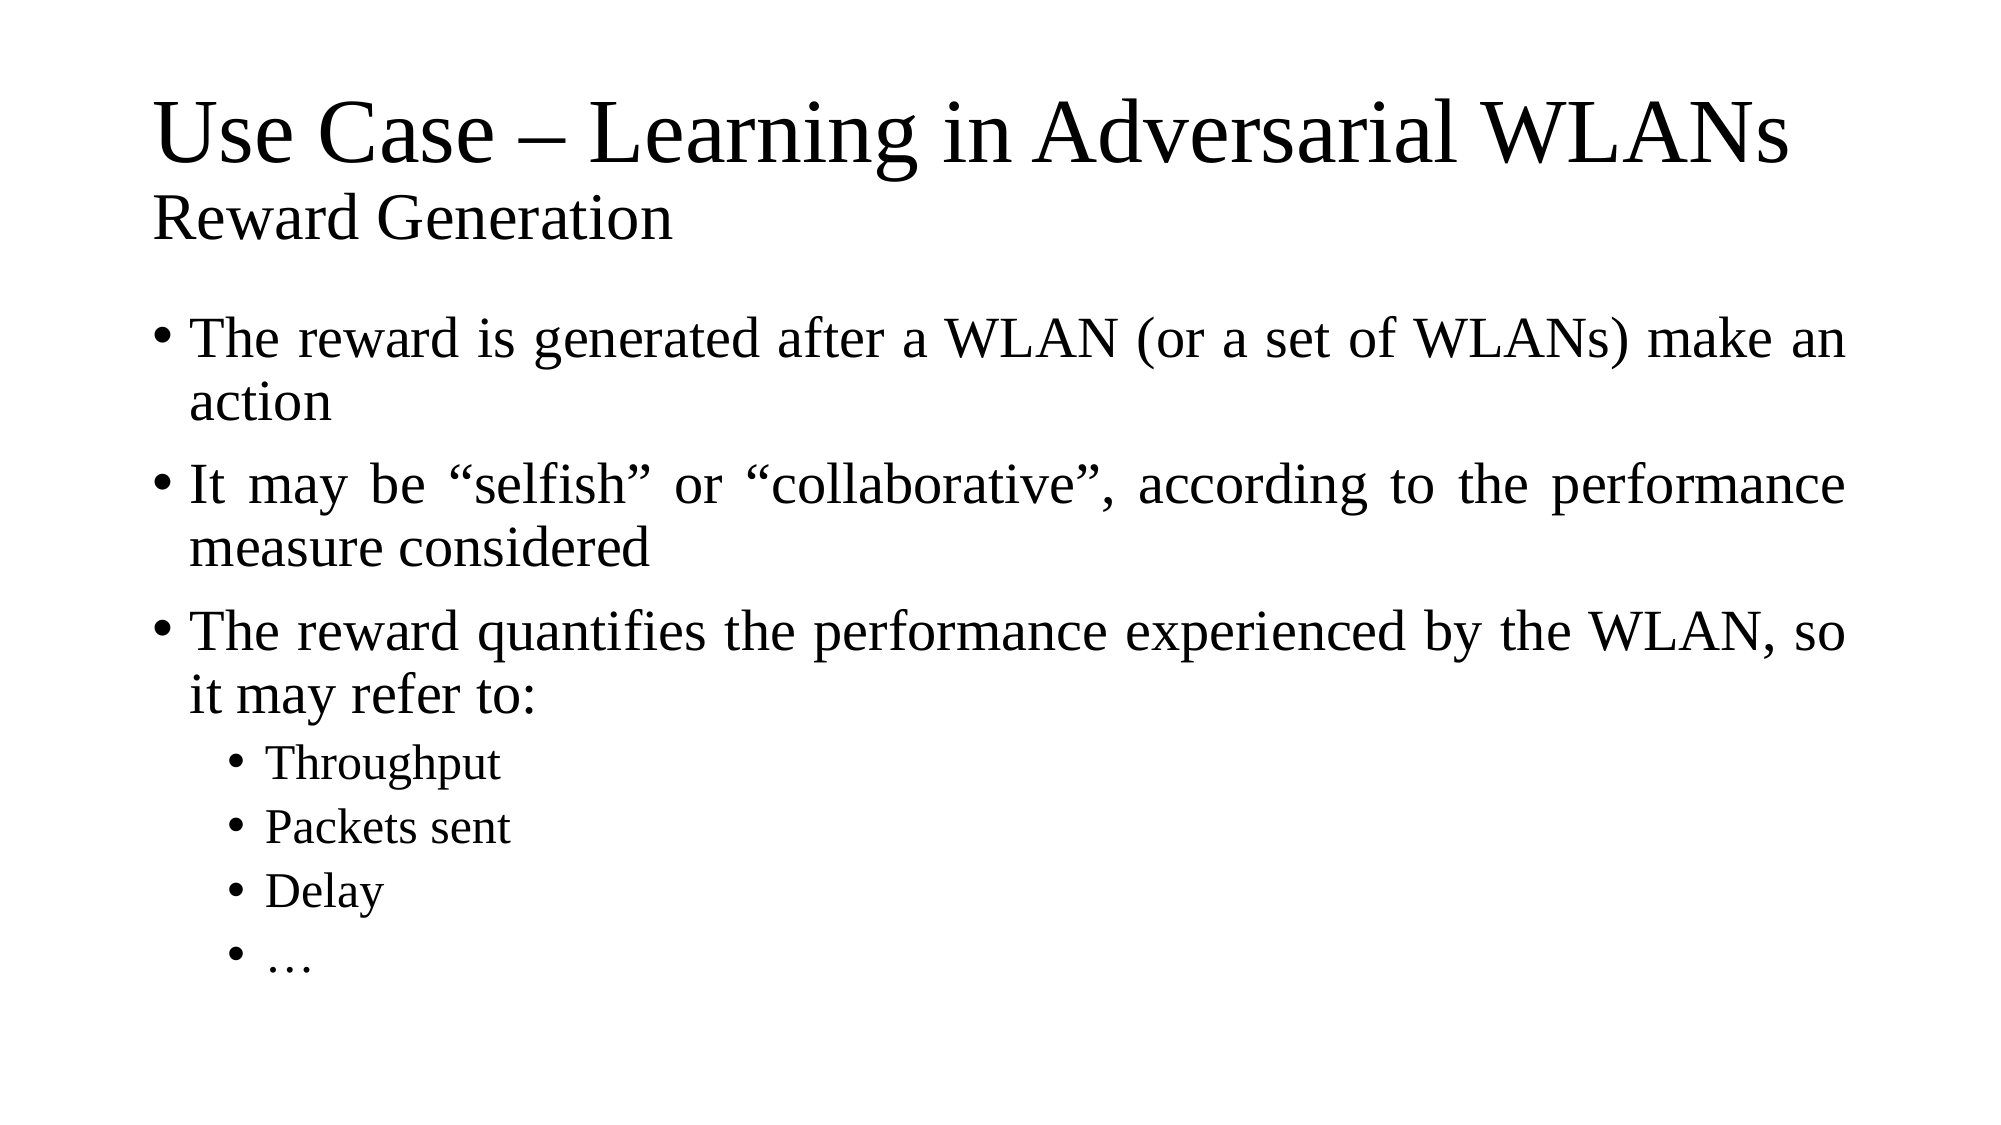

# Use Case – Learning in Adversarial WLANs Reward Generation
The reward is generated after a WLAN (or a set of WLANs) make an action
It may be “selfish” or “collaborative”, according to the performance measure considered
The reward quantifies the performance experienced by the WLAN, so it may refer to:
Throughput
Packets sent
Delay
…